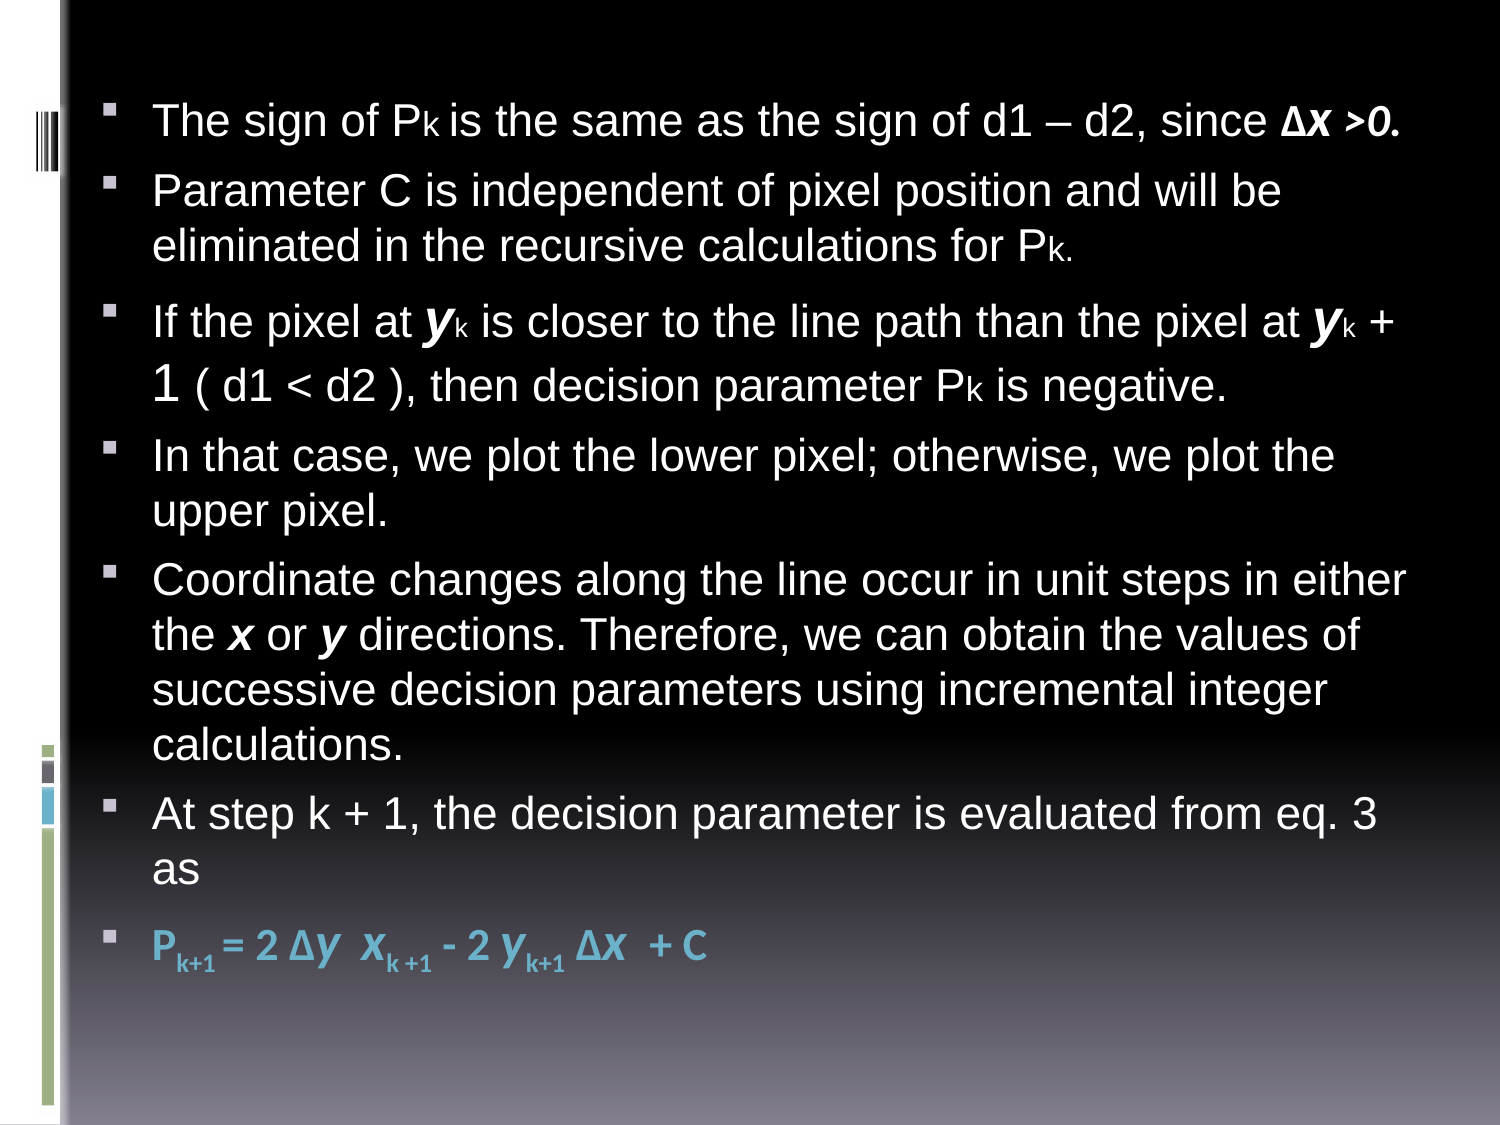

The sign of Pk is the same as the sign of d1 – d2, since ∆x >0.
Parameter C is independent of pixel position and will be eliminated in the recursive calculations for Pk.
If the pixel at yk is closer to the line path than the pixel at yk + 1 ( d1 < d2 ), then decision parameter Pk is negative.
In that case, we plot the lower pixel; otherwise, we plot the upper pixel.
Coordinate changes along the line occur in unit steps in either the x or y directions. Therefore, we can obtain the values of successive decision parameters using incremental integer calculations.
At step k + 1, the decision parameter is evaluated from eq. 3 as
Pk+1 = 2 ∆y  xk +1 - 2 yk+1 ∆x   + C